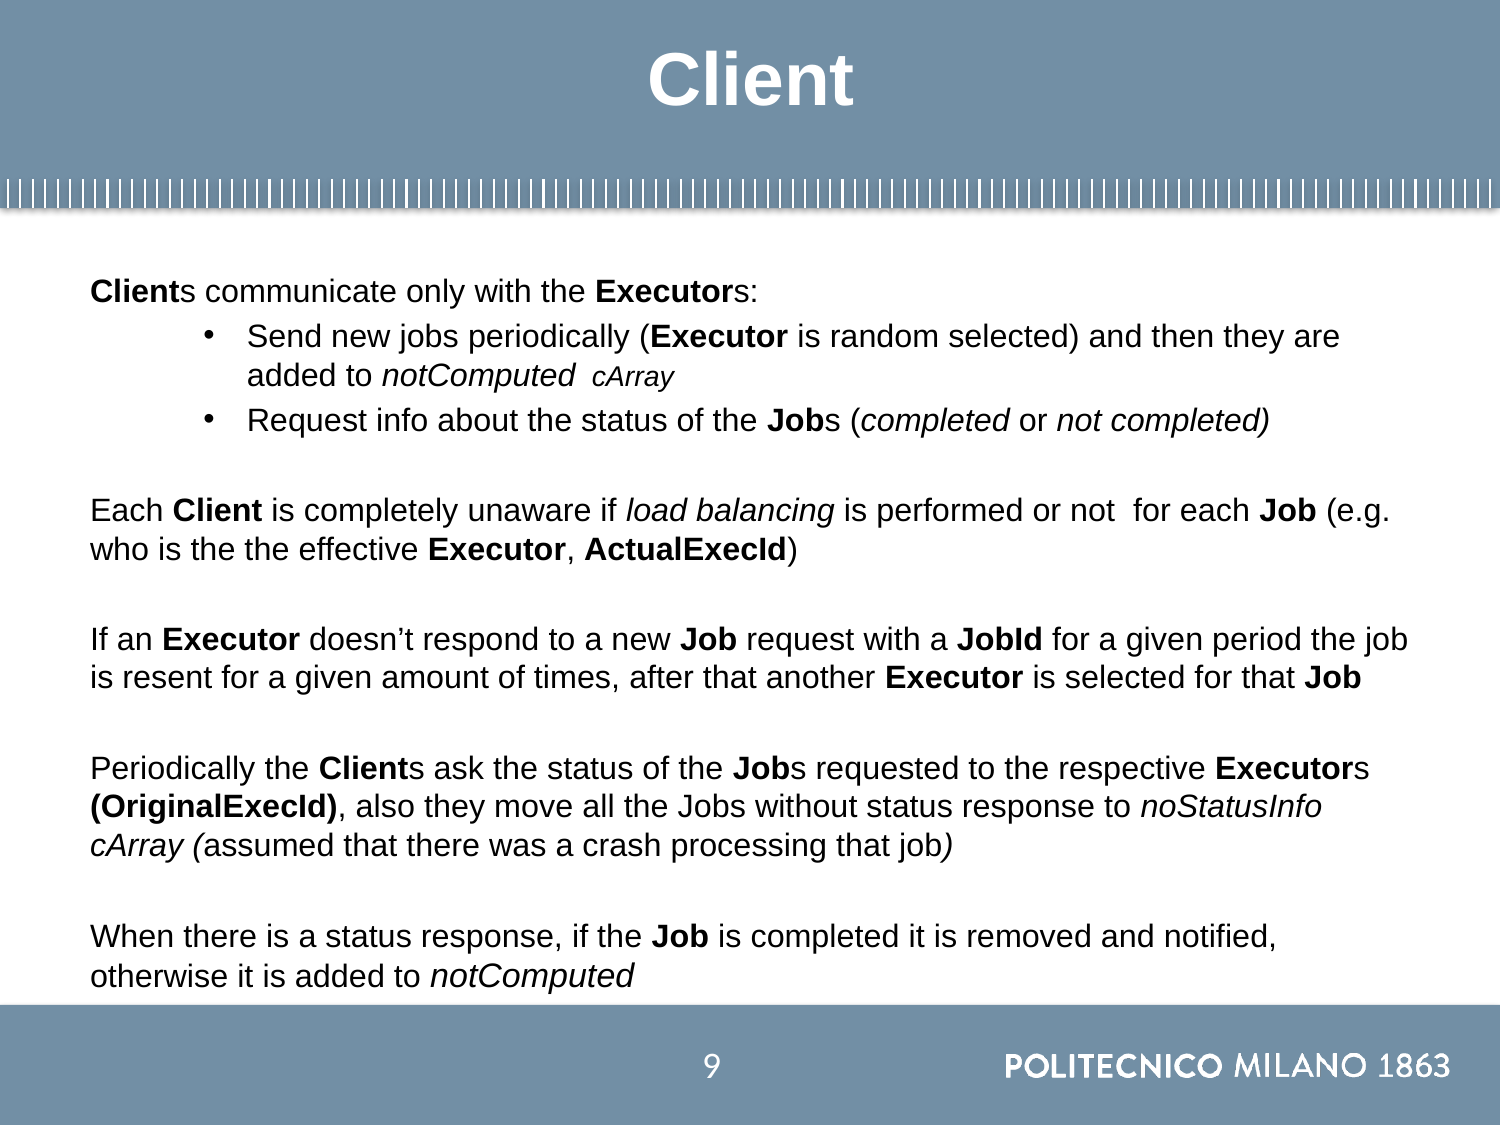

# Client
Clients communicate only with the Executors:
Send new jobs periodically (Executor is random selected) and then they are added to notComputed  cArray
Request info about the status of the Jobs (completed or not completed)

Each Client is completely unaware if load balancing is performed or not  for each Job (e.g. who is the the effective Executor, ActualExecId)

If an Executor doesn’t respond to a new Job request with a JobId for a given period the job is resent for a given amount of times, after that another Executor is selected for that Job

Periodically the Clients ask the status of the Jobs requested to the respective Executors (OriginalExecId), also they move all the Jobs without status response to noStatusInfo  cArray (assumed that there was a crash processing that job)

When there is a status response, if the Job is completed it is removed and notified, otherwise it is added to notComputed

9